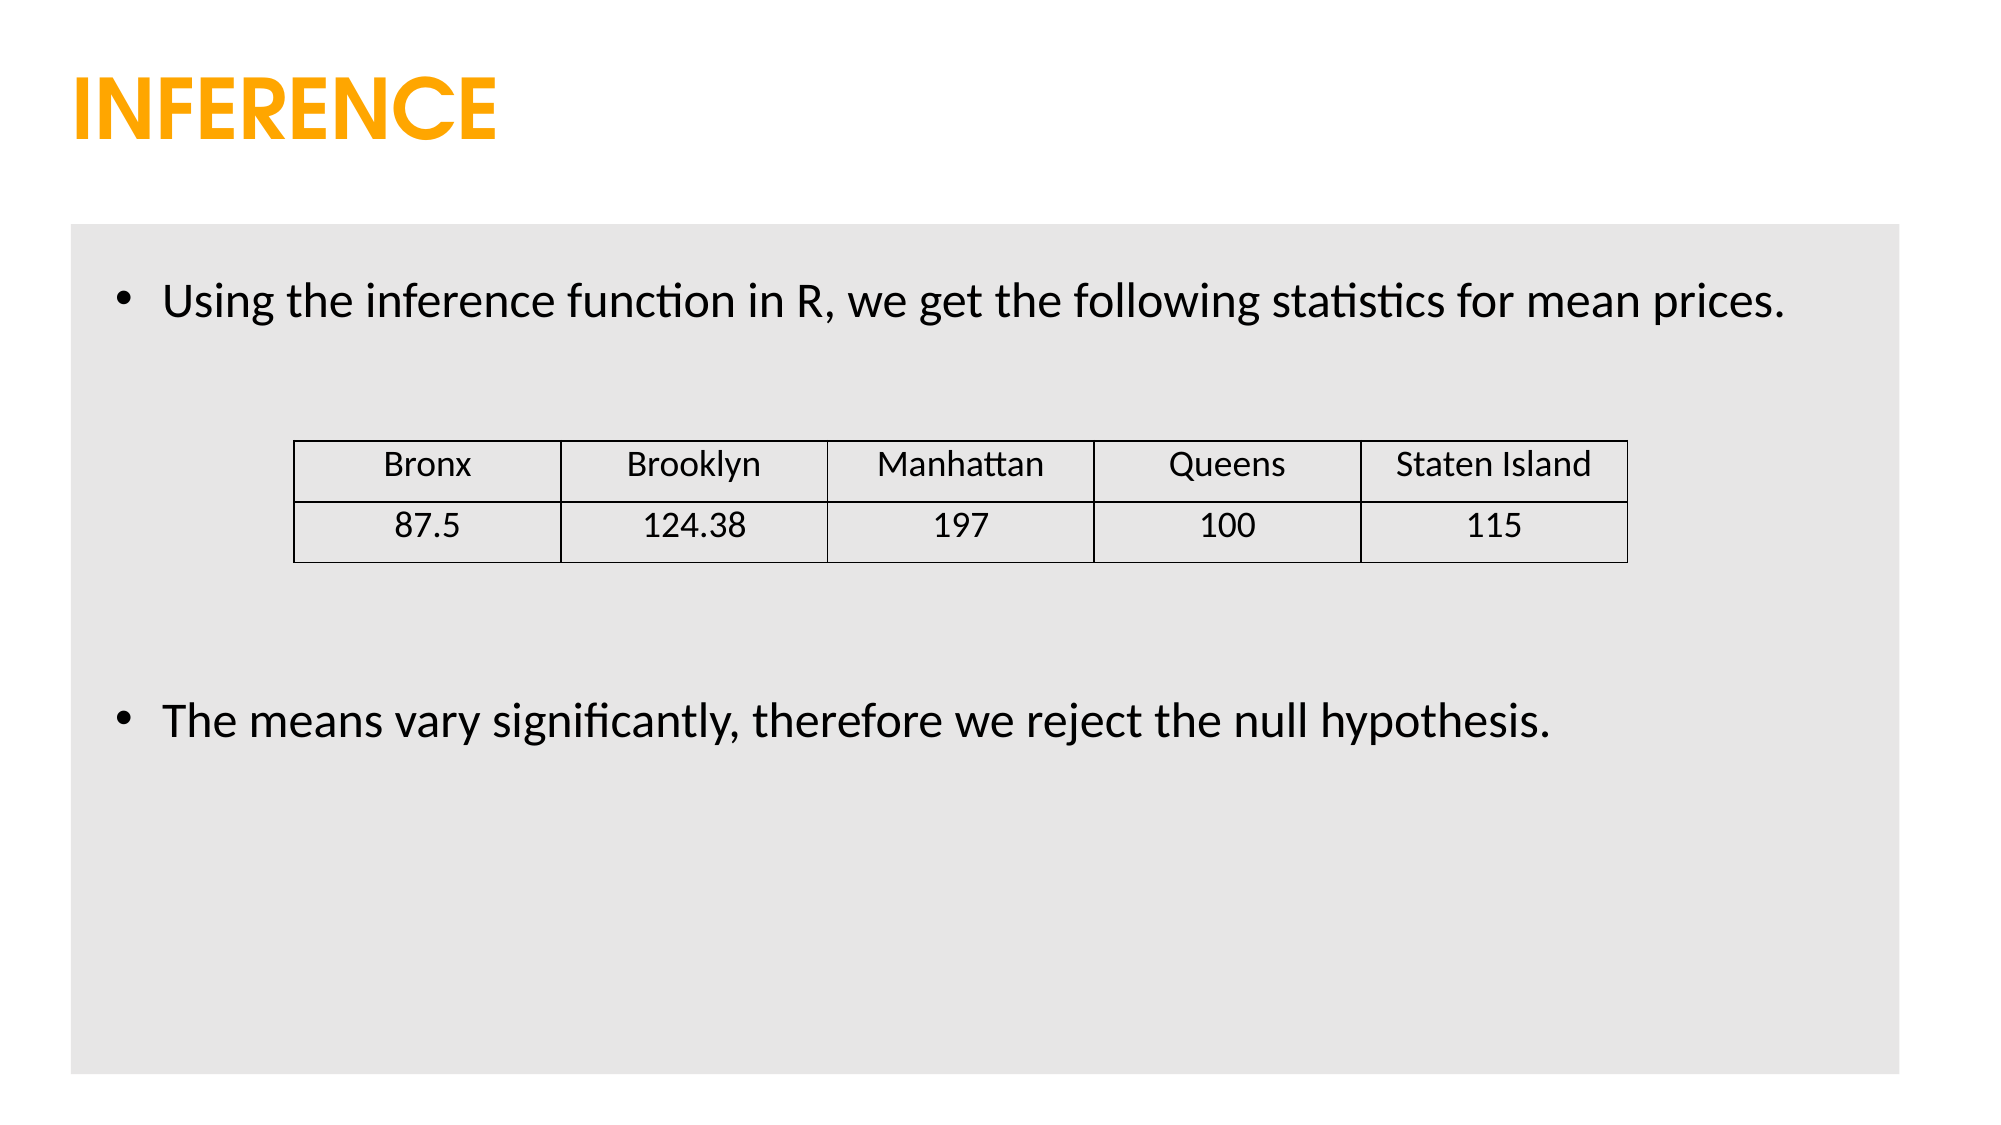

INFERENCE

Using the inference function in R, we get the following statistics for mean prices.

The means vary significantly, therefore we reject the null hypothesis.

| Bronx | Brooklyn | Manhattan | Queens | Staten Island |
| --- | --- | --- | --- | --- |
| 87.5 | 124.38 | 197 | 100 | 115 |